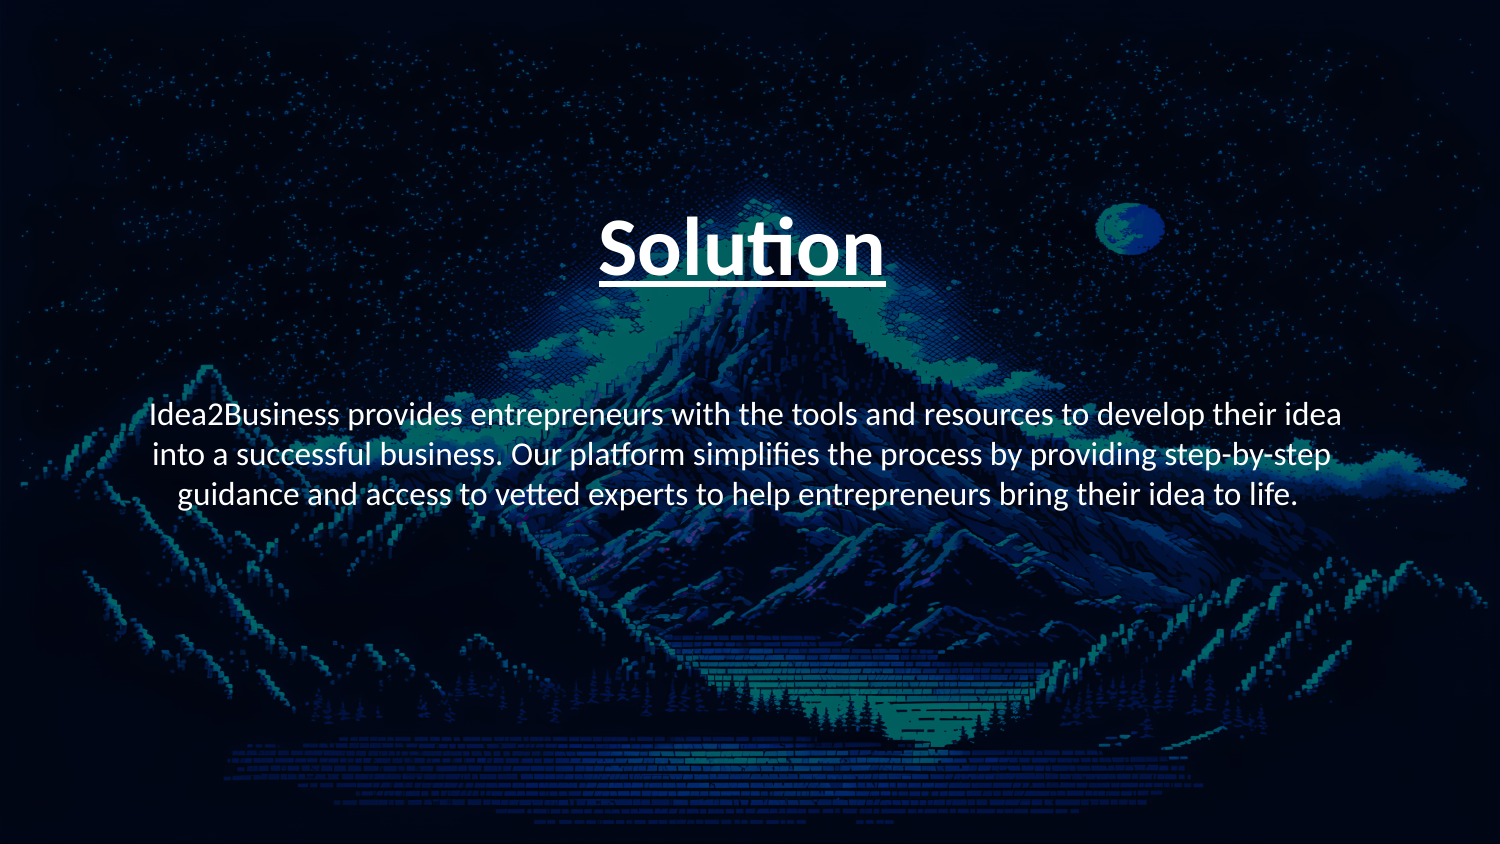

Solution
 Idea2Business provides entrepreneurs with the tools and resources to develop their idea into a successful business. Our platform simplifies the process by providing step-by-step guidance and access to vetted experts to help entrepreneurs bring their idea to life.